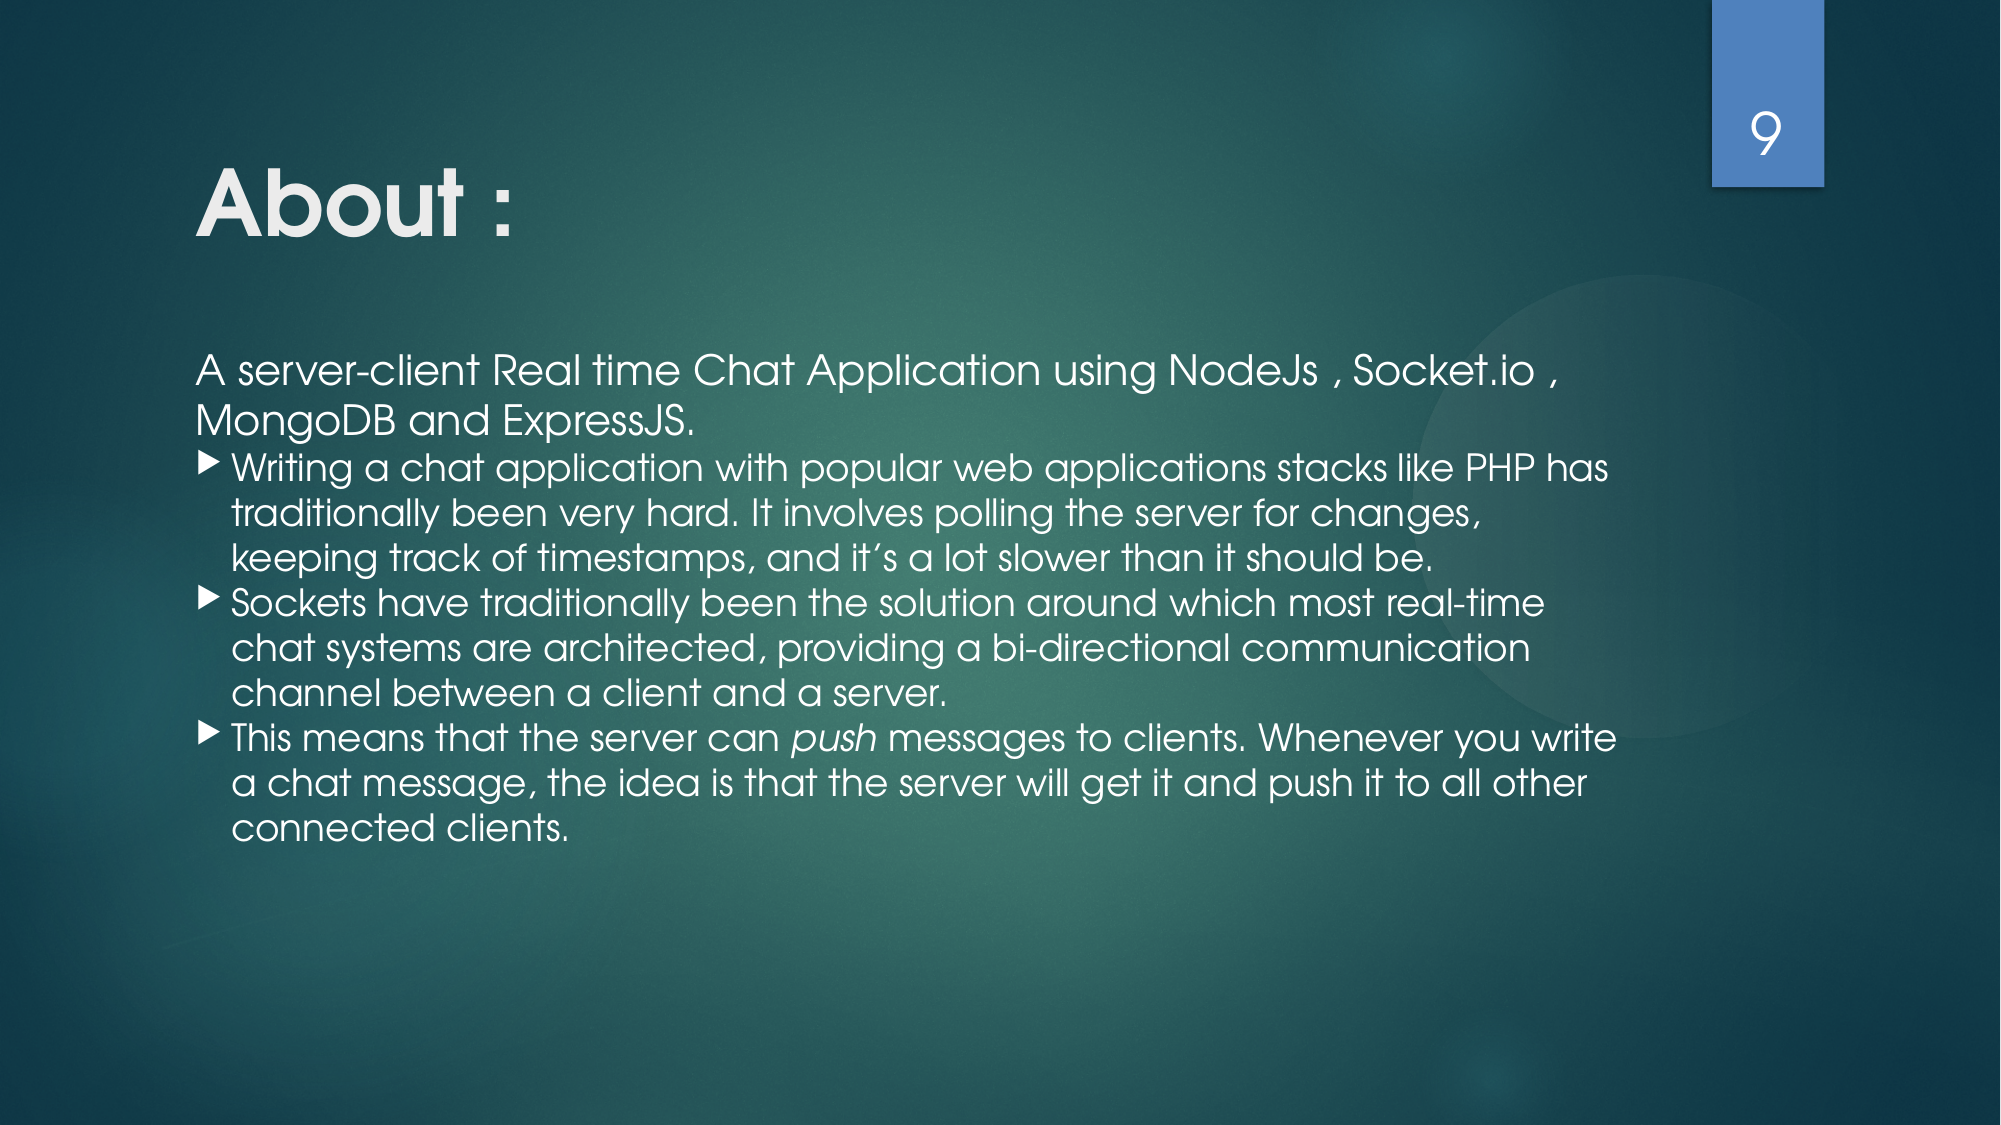

9
About :
A server-client Real time Chat Application using NodeJs , Socket.io , MongoDB and ExpressJS.
Writing a chat application with popular web applications stacks like PHP has traditionally been very hard. It involves polling the server for changes, keeping track of timestamps, and it’s a lot slower than it should be.
Sockets have traditionally been the solution around which most real-time chat systems are architected, providing a bi-directional communication channel between a client and a server.
This means that the server can push messages to clients. Whenever you write a chat message, the idea is that the server will get it and push it to all other connected clients.